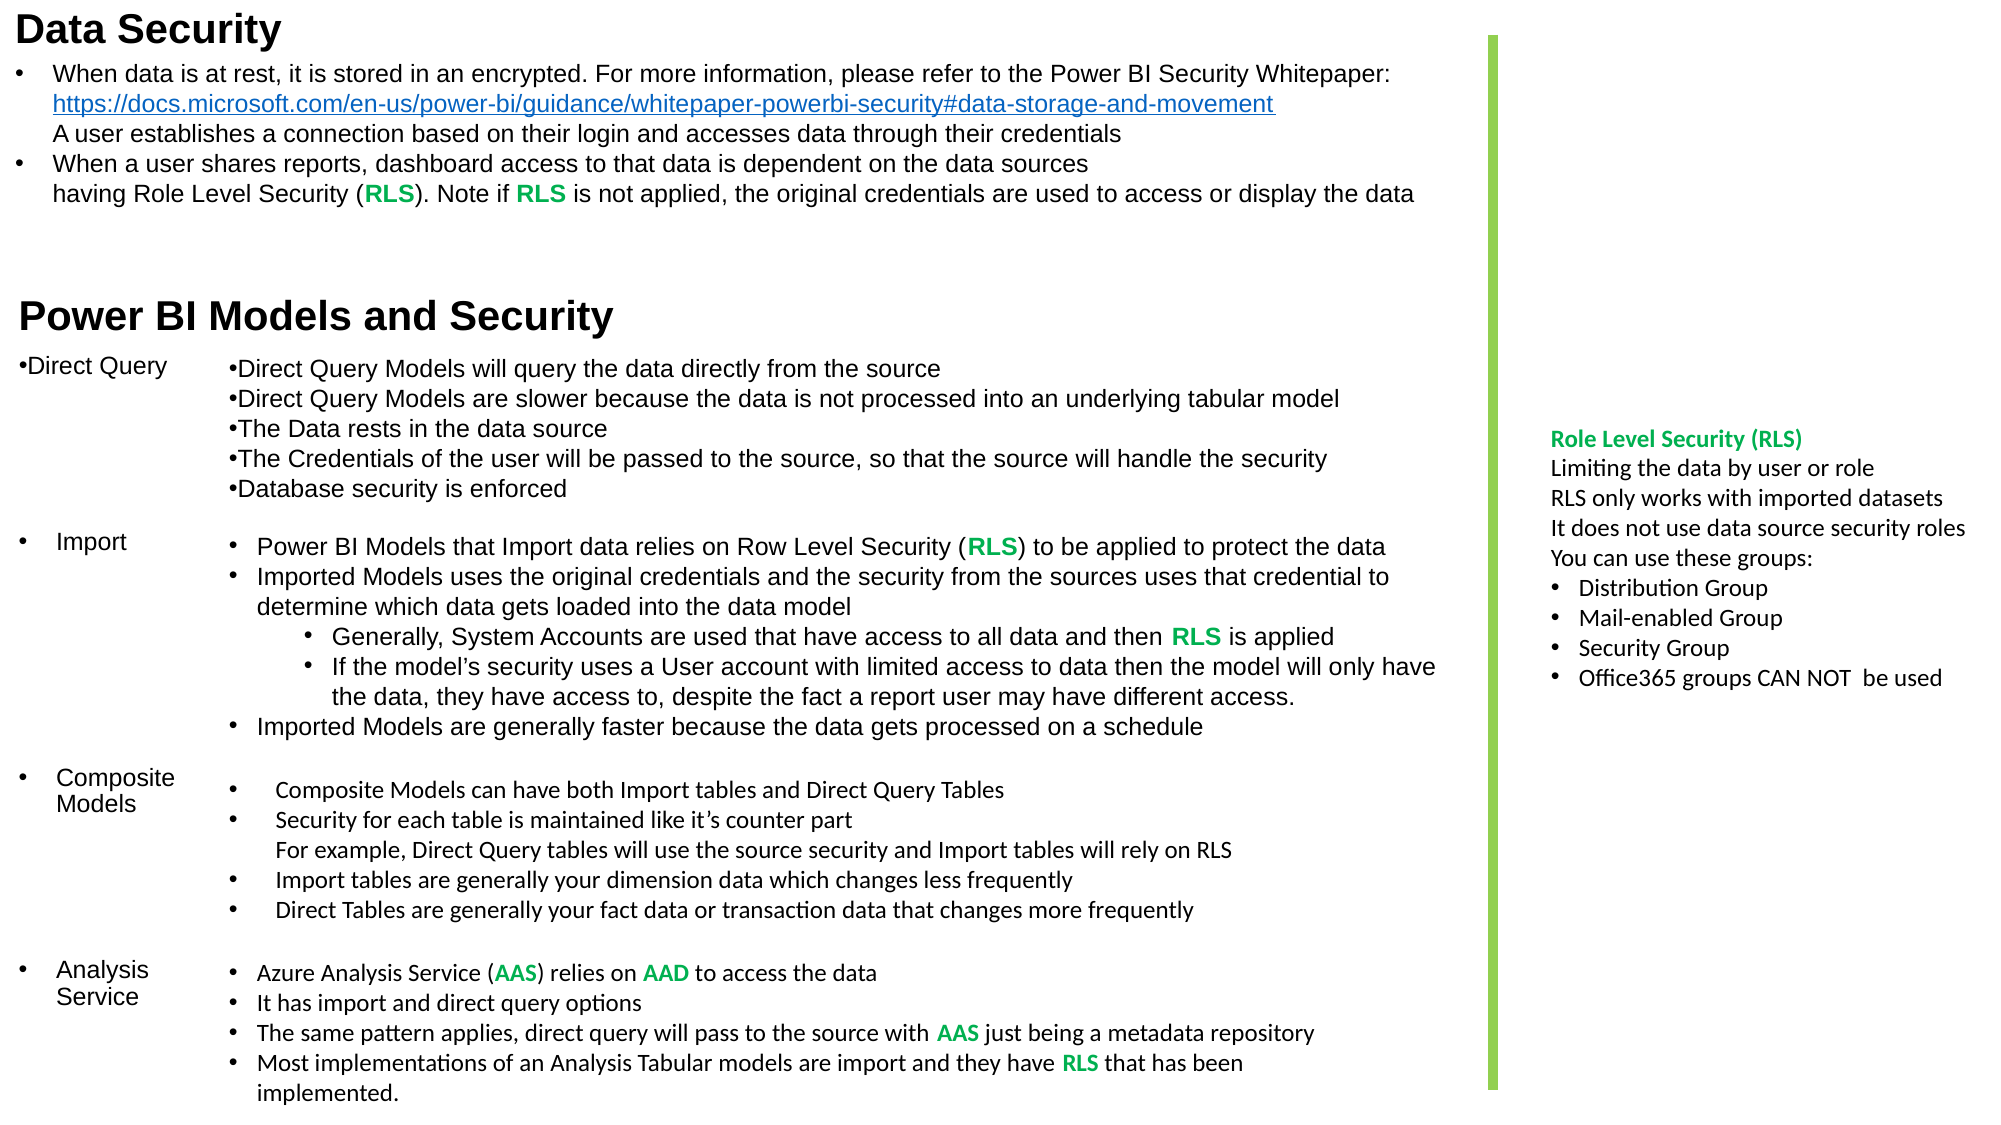

# Data Security
When data is at rest, it is stored in an encrypted. For more information, please refer to the Power BI Security Whitepaper:
https://docs.microsoft.com/en-us/power-bi/guidance/whitepaper-powerbi-security#data-storage-and-movement
A user establishes a connection based on their login and accesses data through their credentials
When a user shares reports, dashboard access to that data is dependent on the data sources
having Role Level Security (RLS). Note if RLS is not applied, the original credentials are used to access or display the data
Power BI Models and Security
Direct Query
Direct Query Models will query the data directly from the source
Direct Query Models are slower because the data is not processed into an underlying tabular model
The Data rests in the data source
The Credentials of the user will be passed to the source, so that the source will handle the security
Database security is enforced
Role Level Security (RLS)
Limiting the data by user or role
RLS only works with imported datasets
It does not use data source security roles
You can use these groups:
Distribution Group
Mail-enabled Group
Security Group
Office365 groups CAN NOT  be used
Import
Power BI Models that Import data relies on Row Level Security (RLS) to be applied to protect the data
Imported Models uses the original credentials and the security from the sources uses that credential to determine which data gets loaded into the data model
Generally, System Accounts are used that have access to all data and then RLS is applied
If the model’s security uses a User account with limited access to data then the model will only have the data, they have access to, despite the fact a report user may have different access.
Imported Models are generally faster because the data gets processed on a schedule
Composite
Models

Composite Models can have both Import tables and Direct Query Tables
Security for each table is maintained like it’s counter part
For example, Direct Query tables will use the source security and Import tables will rely on RLS
Import tables are generally your dimension data which changes less frequently
Direct Tables are generally your fact data or transaction data that changes more frequently
Analysis Service

Azure Analysis Service (AAS) relies on AAD to access the data
It has import and direct query options
The same pattern applies, direct query will pass to the source with AAS just being a metadata repository
Most implementations of an Analysis Tabular models are import and they have RLS that has been implemented.